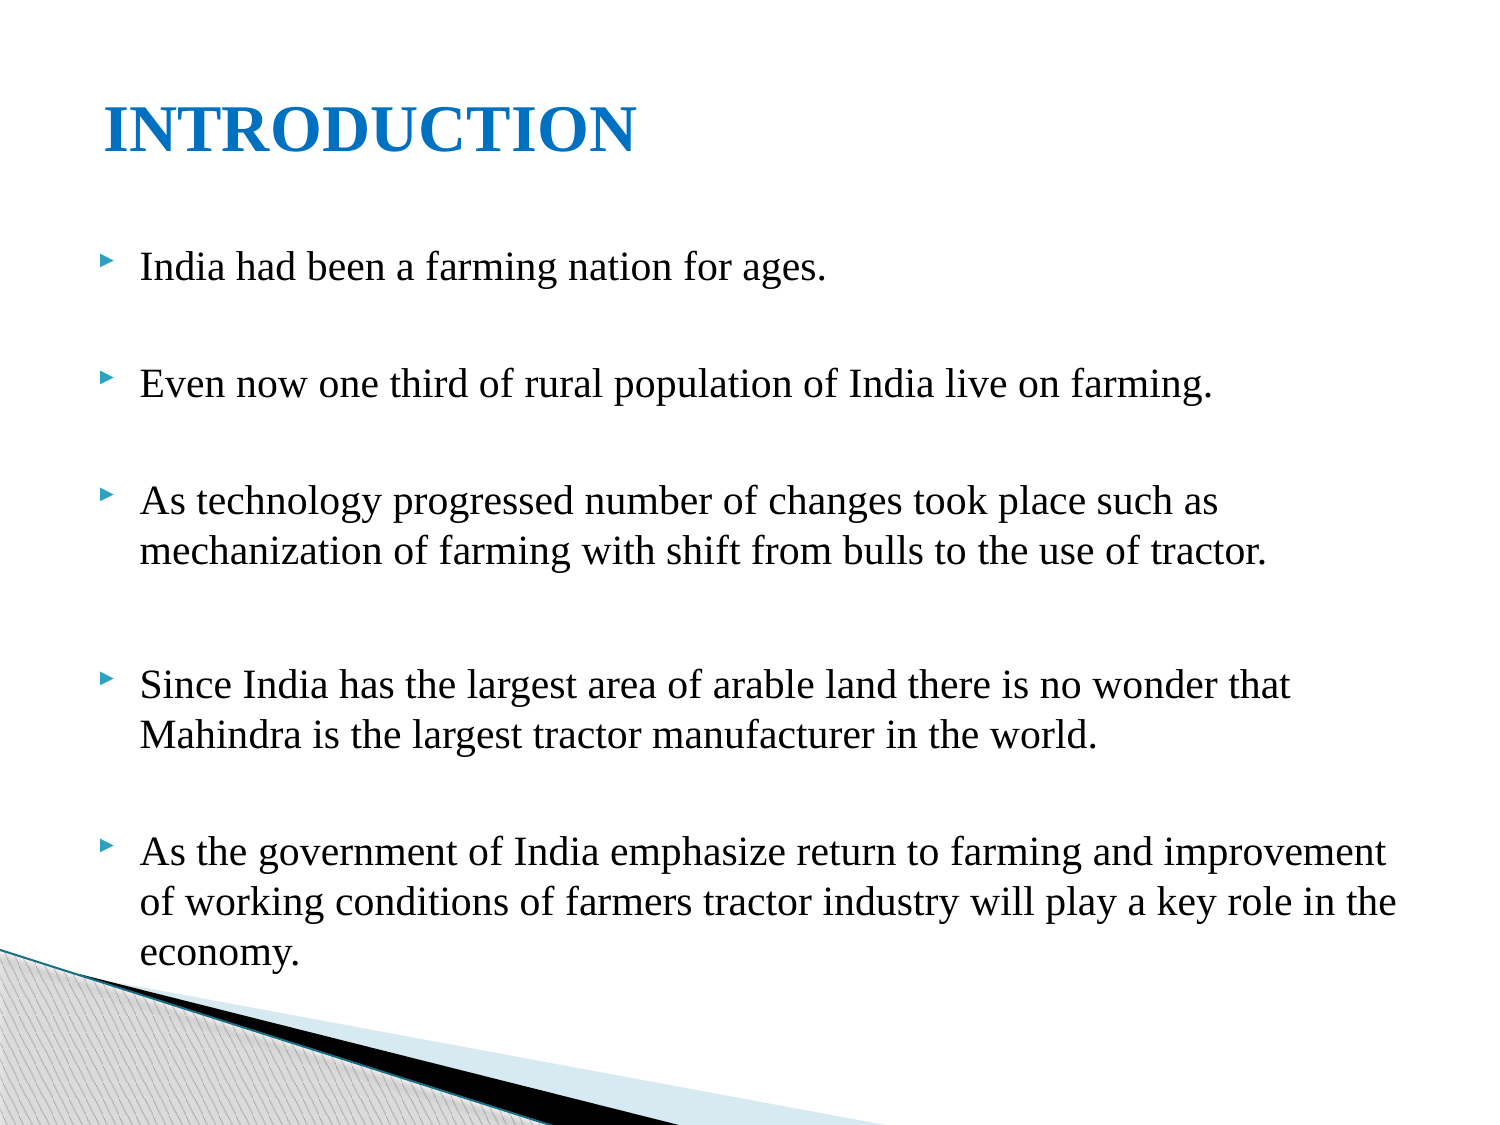

# INTRODUCTION
India had been a farming nation for ages.

Even now one third of rural population of India live on farming.

As technology progressed number of changes took place such as mechanization of farming with shift from bulls to the use of tractor.

Since India has the largest area of arable land there is no wonder that Mahindra is the largest tractor manufacturer in the world.

As the government of India emphasize return to farming and improvement of working conditions of farmers tractor industry will play a key role in the economy.